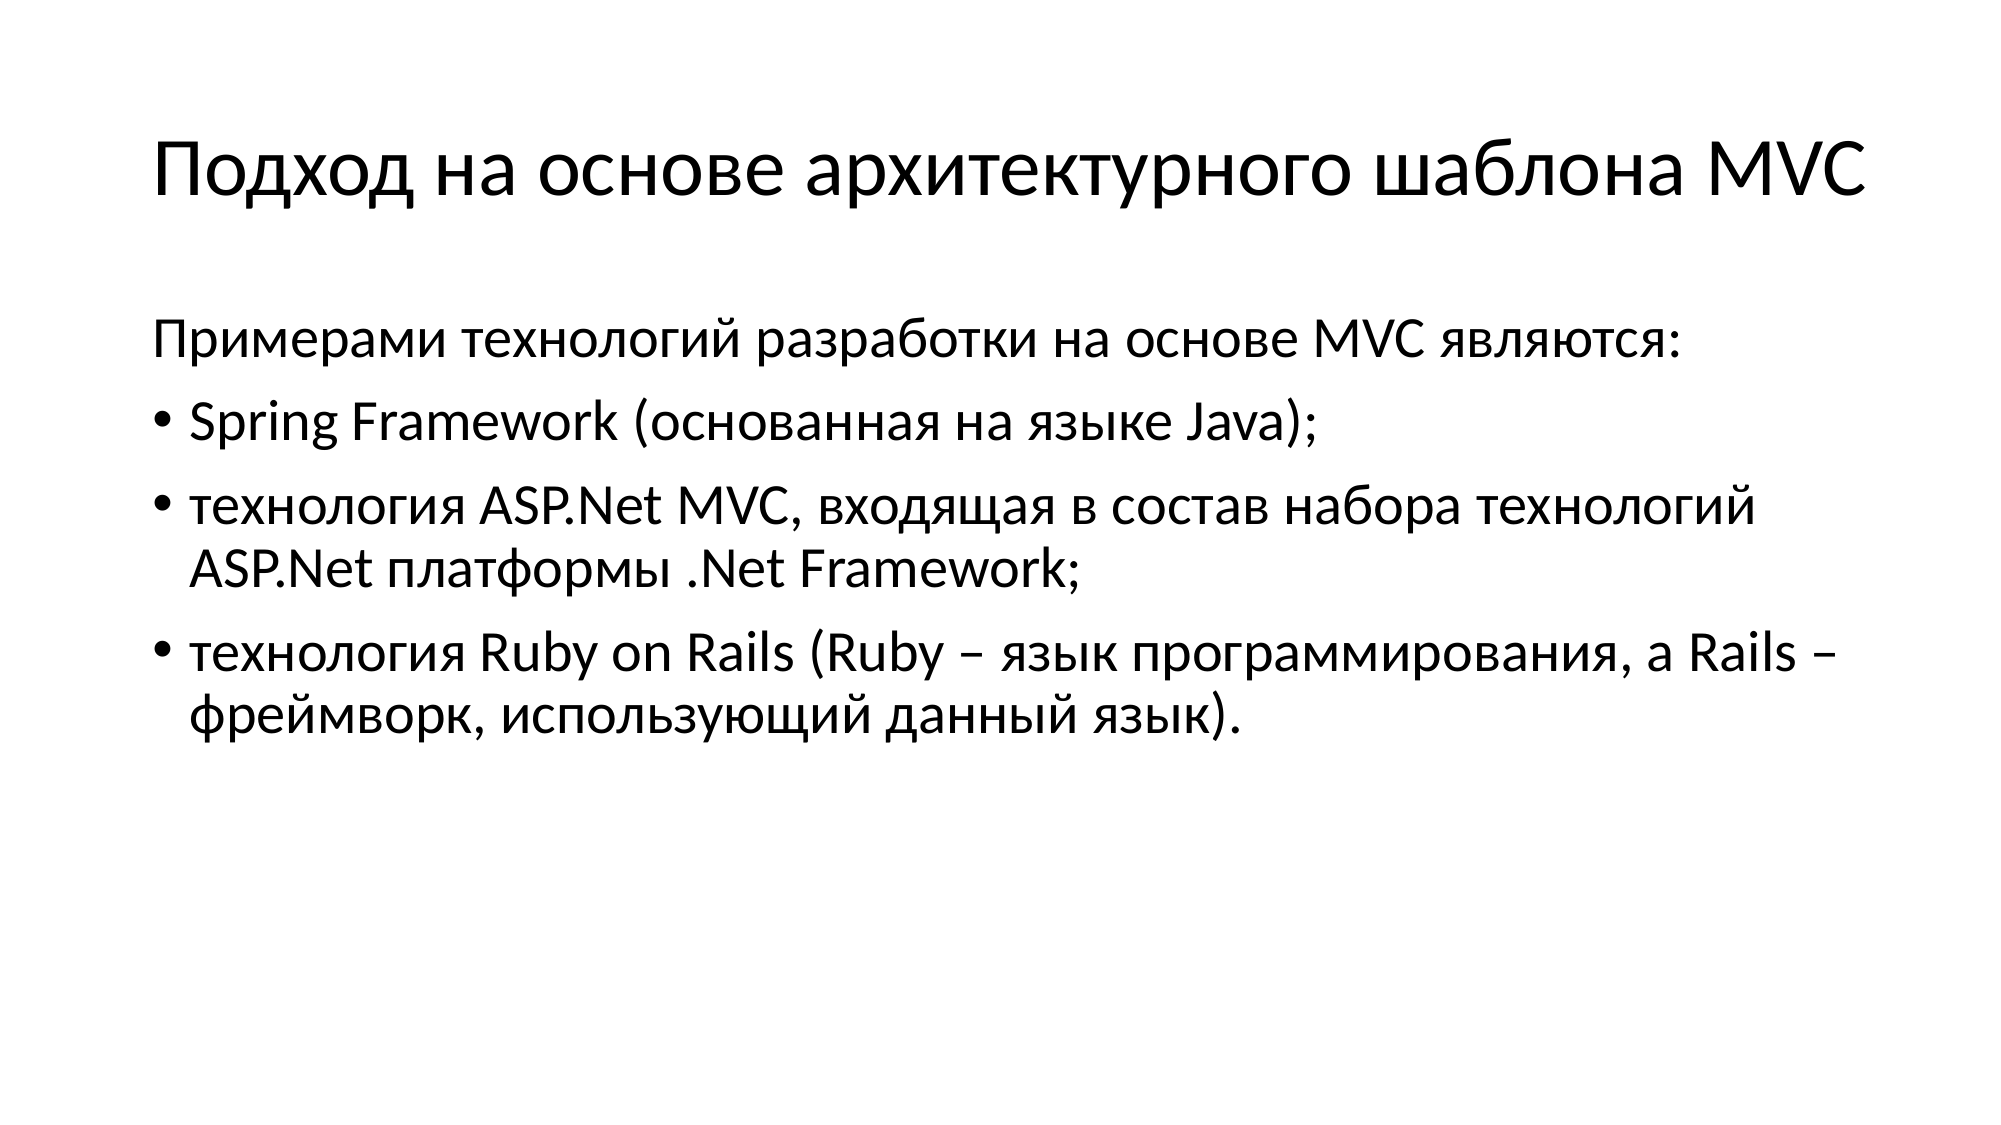

# Подход на основе архитектурного шаблона MVC
Примерами технологий разработки на основе MVC являются:
Spring Framework (основанная на языке Java);
технология ASP.Net MVC, входящая в состав набора технологий ASP.Net платформы .Net Framework;
технология Ruby on Rails (Ruby – язык программирования, a Rails – фреймворк, использующий данный язык).